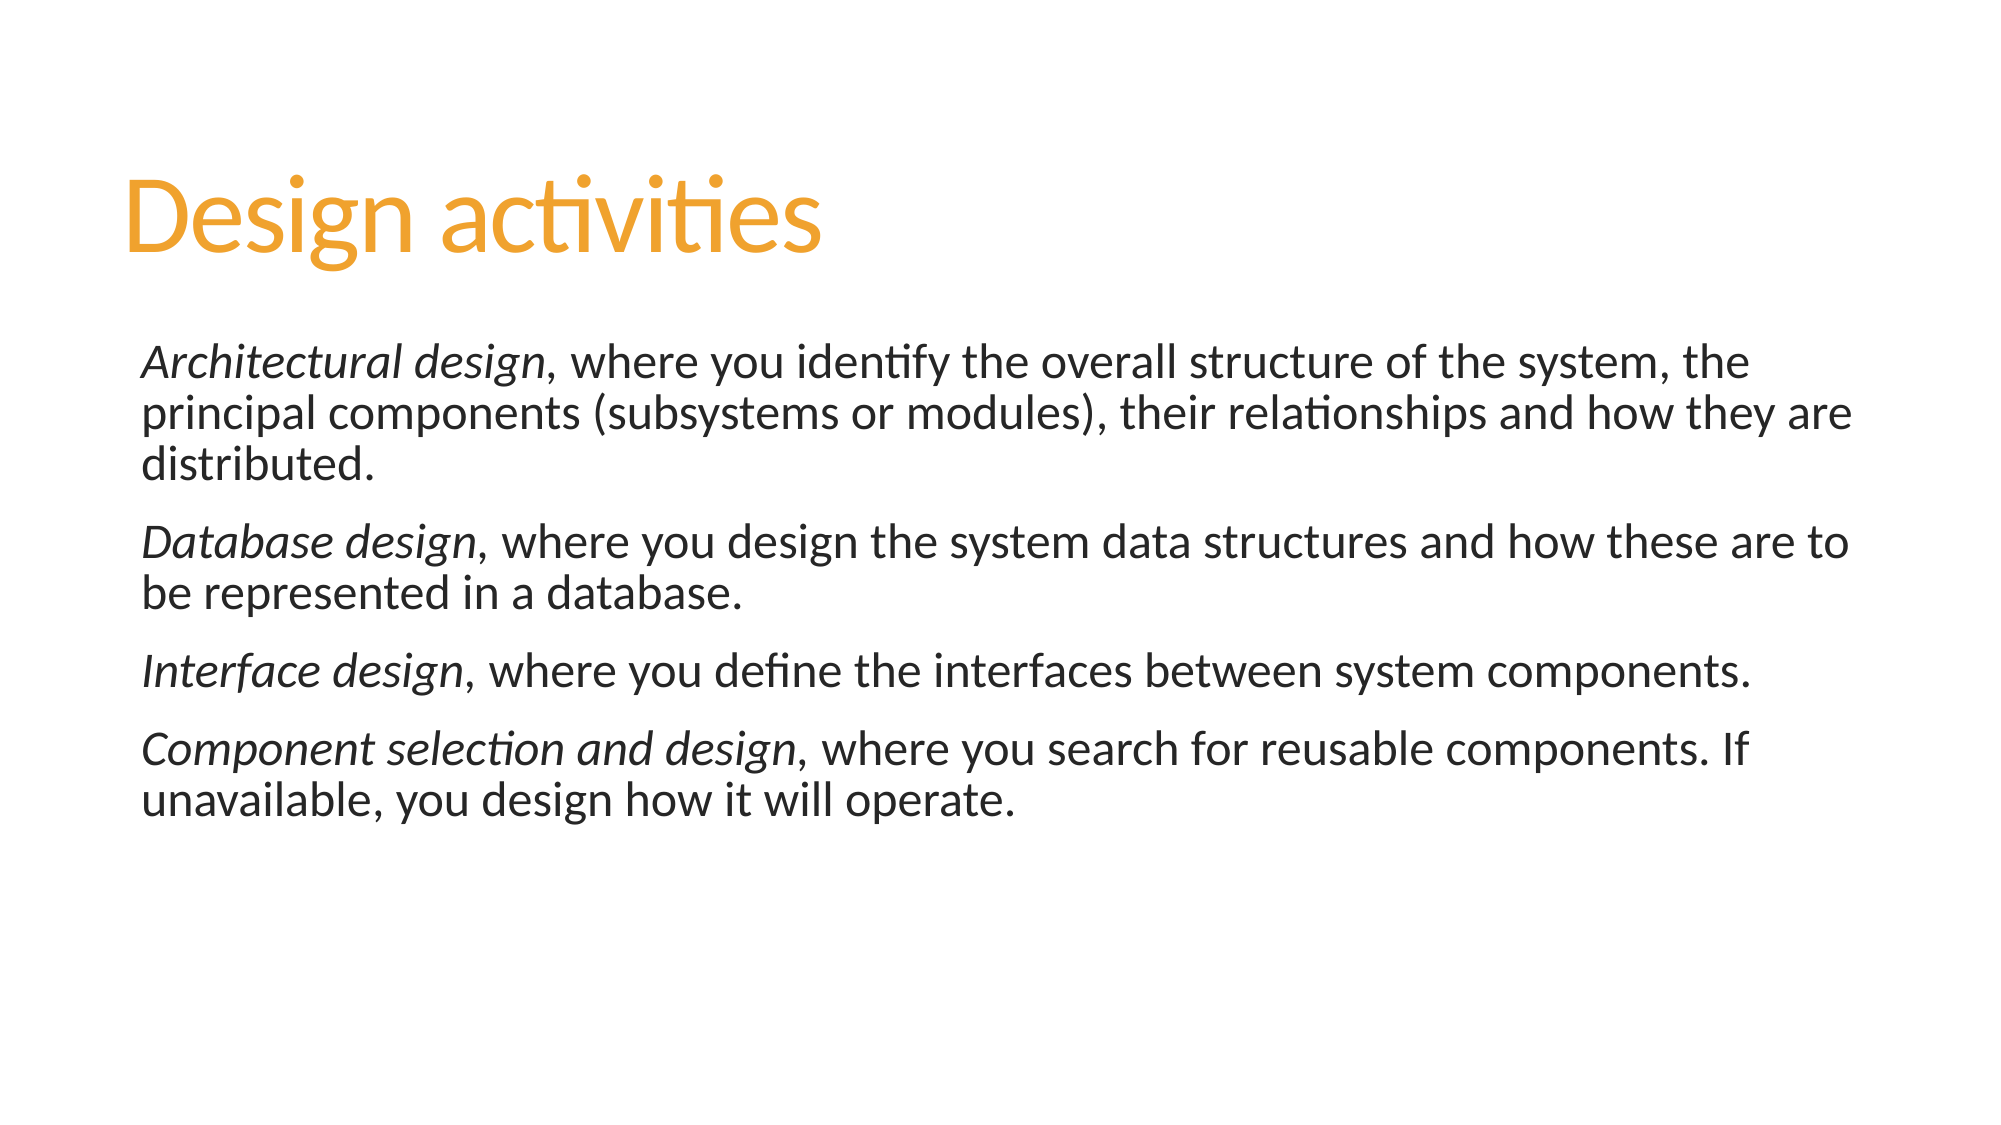

# Design activities
Architectural design, where you identify the overall structure of the system, the principal components (subsystems or modules), their relationships and how they are distributed.
Database design, where you design the system data structures and how these are to be represented in a database.
Interface design, where you define the interfaces between system components.
Component selection and design, where you search for reusable components. If unavailable, you design how it will operate.